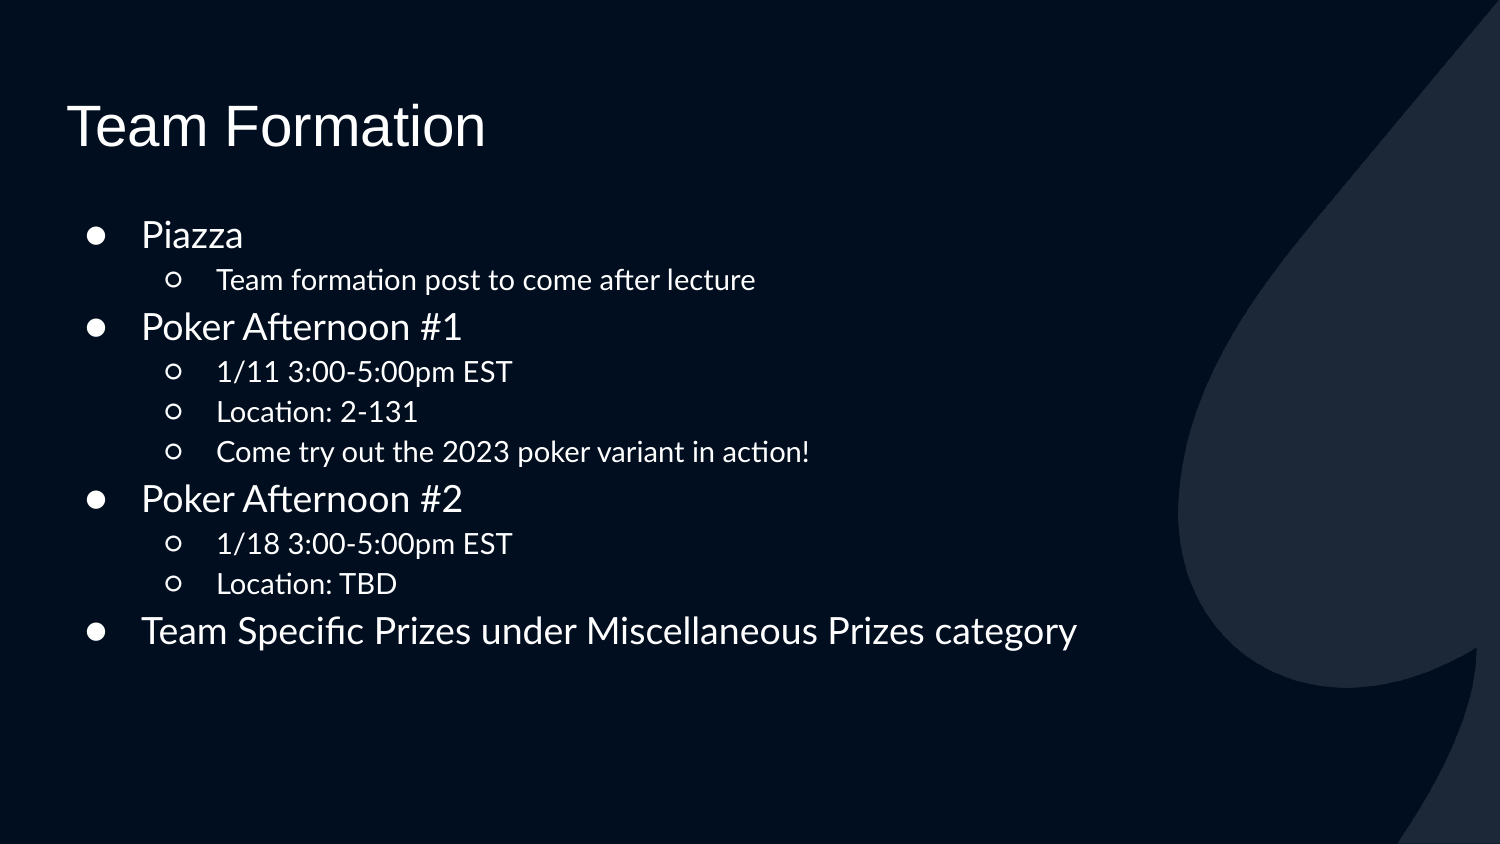

# Team Formation
Piazza
Team formation post to come after lecture
Poker Afternoon #1
1/11 3:00-5:00pm EST
Location: 2-131
Come try out the 2023 poker variant in action!
Poker Afternoon #2
1/18 3:00-5:00pm EST
Location: TBD
Team Specific Prizes under Miscellaneous Prizes category